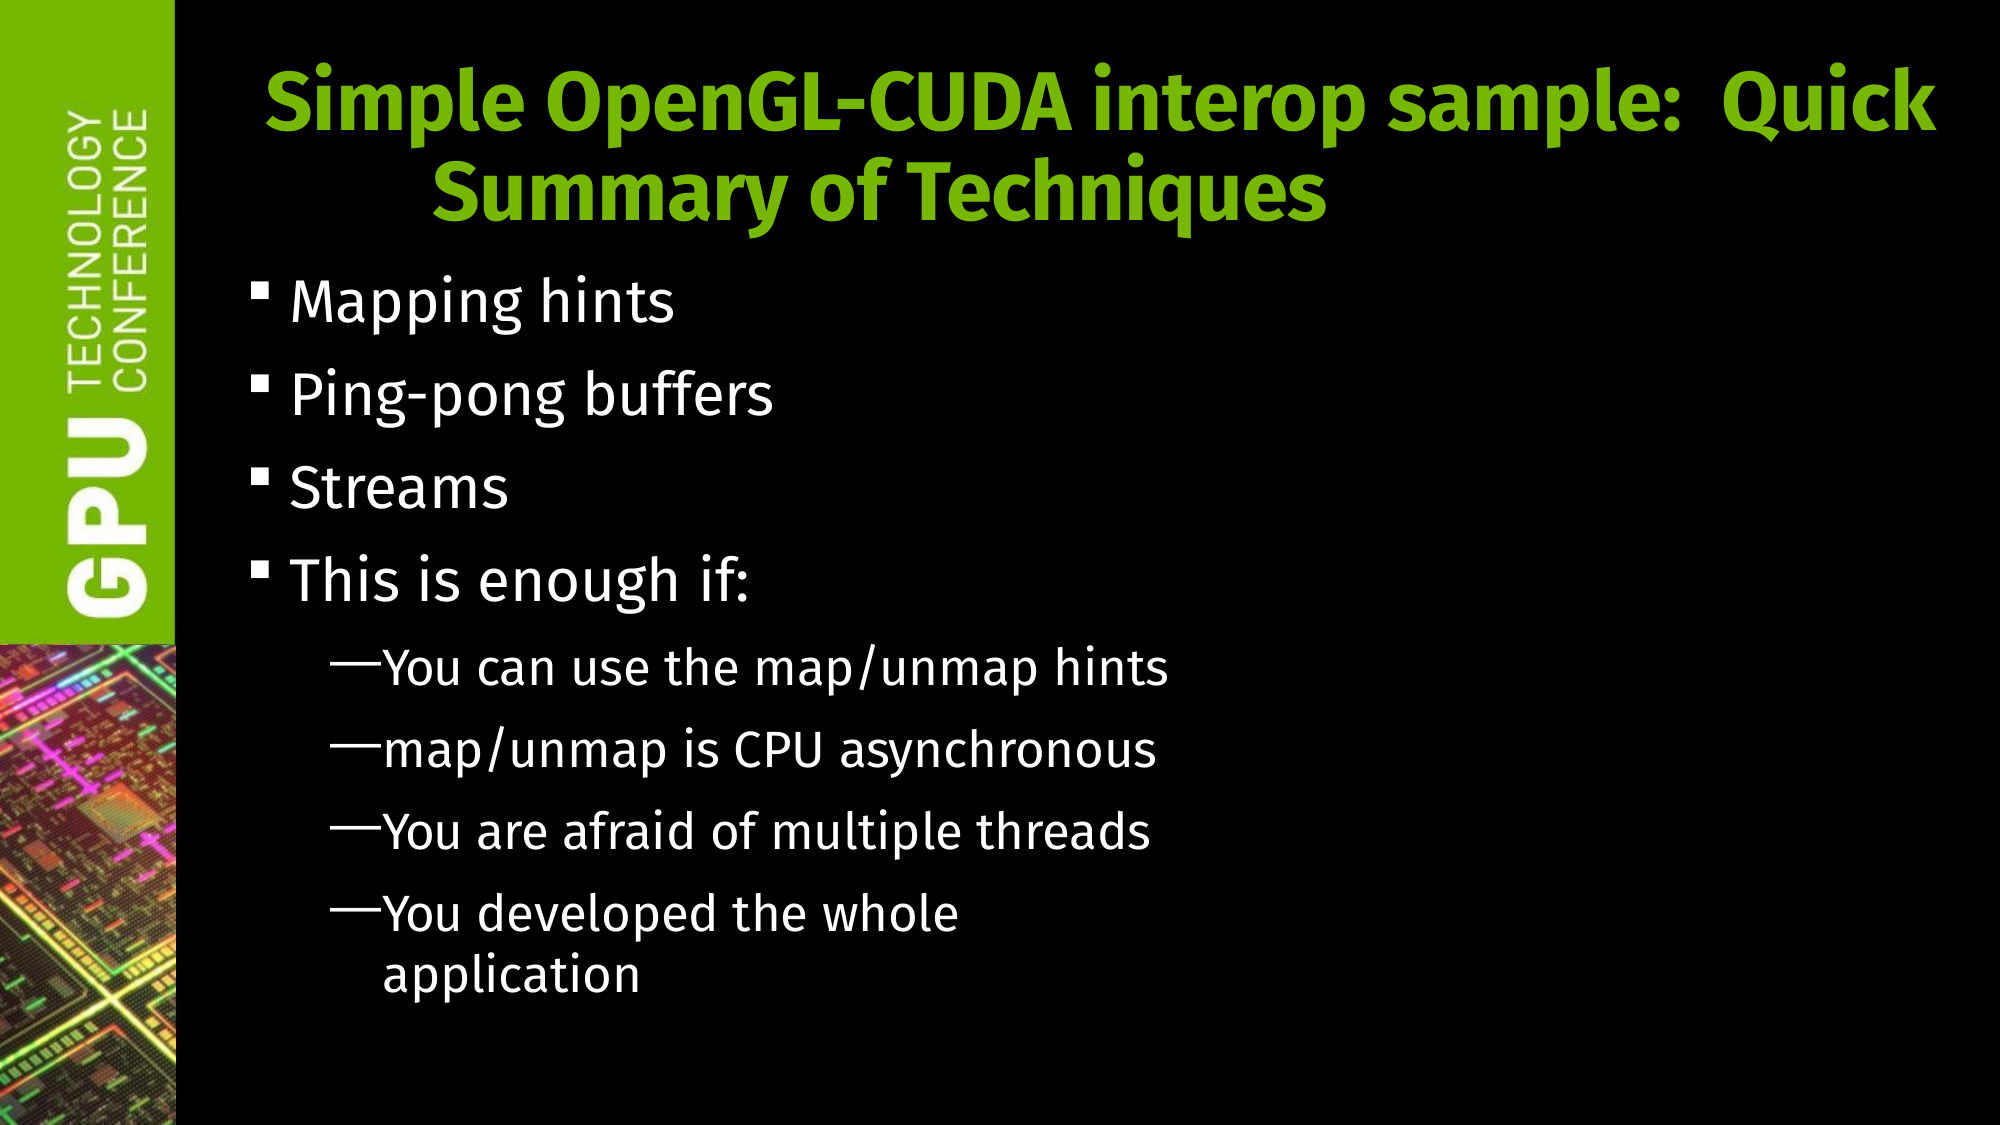

# Simple OpenGL-CUDA interop sample:  Quick Summary of Techniques
Mapping hints
Ping-pong buffers
Streams
This is enough if:
You can use the map/unmap hints
map/unmap is CPU asynchronous
You are afraid of multiple threads
You developed the whole application